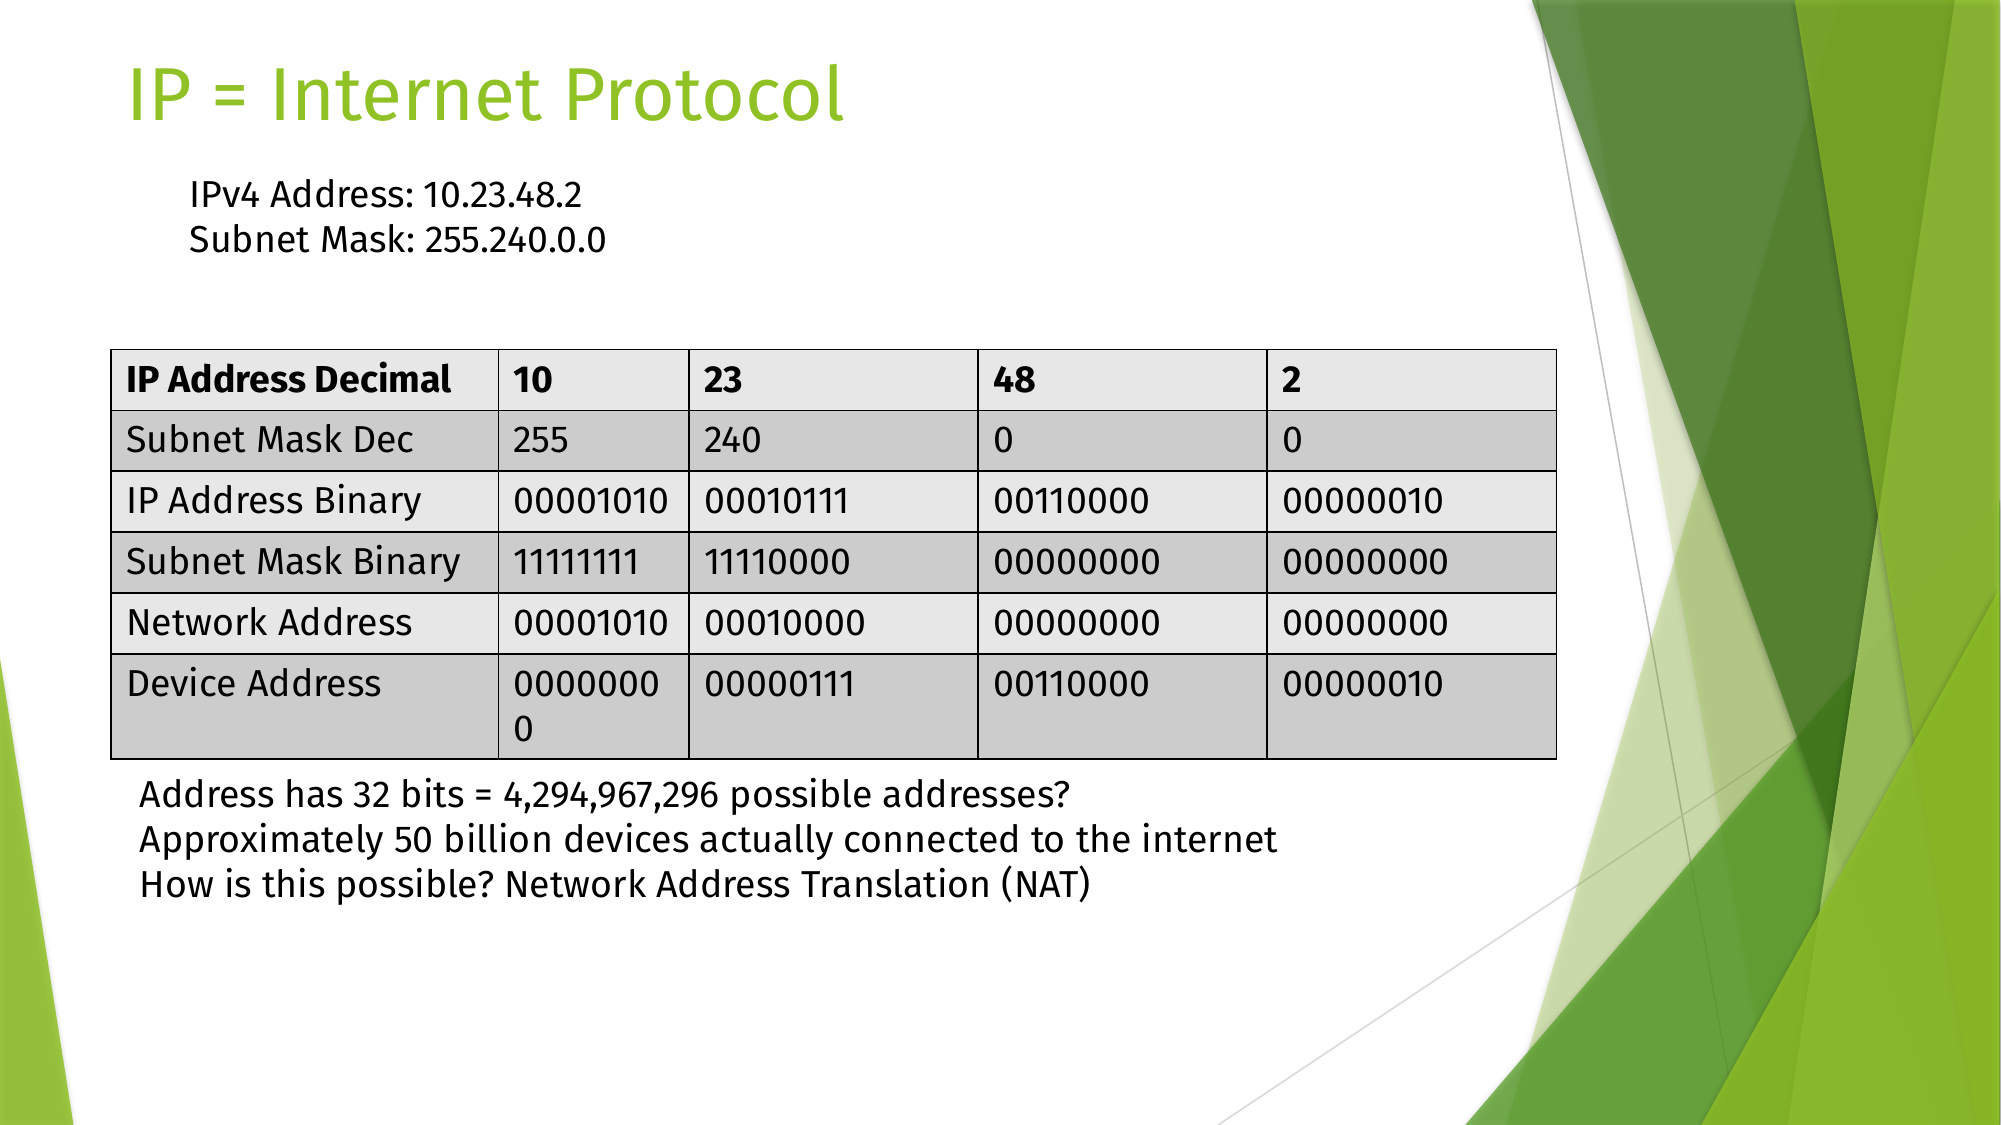

# IP = Internet Protocol
IPv4 Address: 10.23.48.2
Subnet Mask: 255.240.0.0

| IP Address Decimal | 10 | 23 | 48 | 2 |
| --- | --- | --- | --- | --- |
| Subnet Mask Dec | 255 | 240 | 0 | 0 |
| IP Address Binary | 00001010 | 00010111 | 00110000 | 00000010 |
| Subnet Mask Binary | 11111111 | 11110000 | 00000000 | 00000000 |
| Network Address | 00001010 | 00010000 | 00000000 | 00000000 |
| Device Address | 00000000 | 00000111 | 00110000 | 00000010 |
Address has 32 bits = 4,294,967,296 possible addresses?
Approximately 50 billion devices actually connected to the internet
How is this possible? Network Address Translation (NAT)